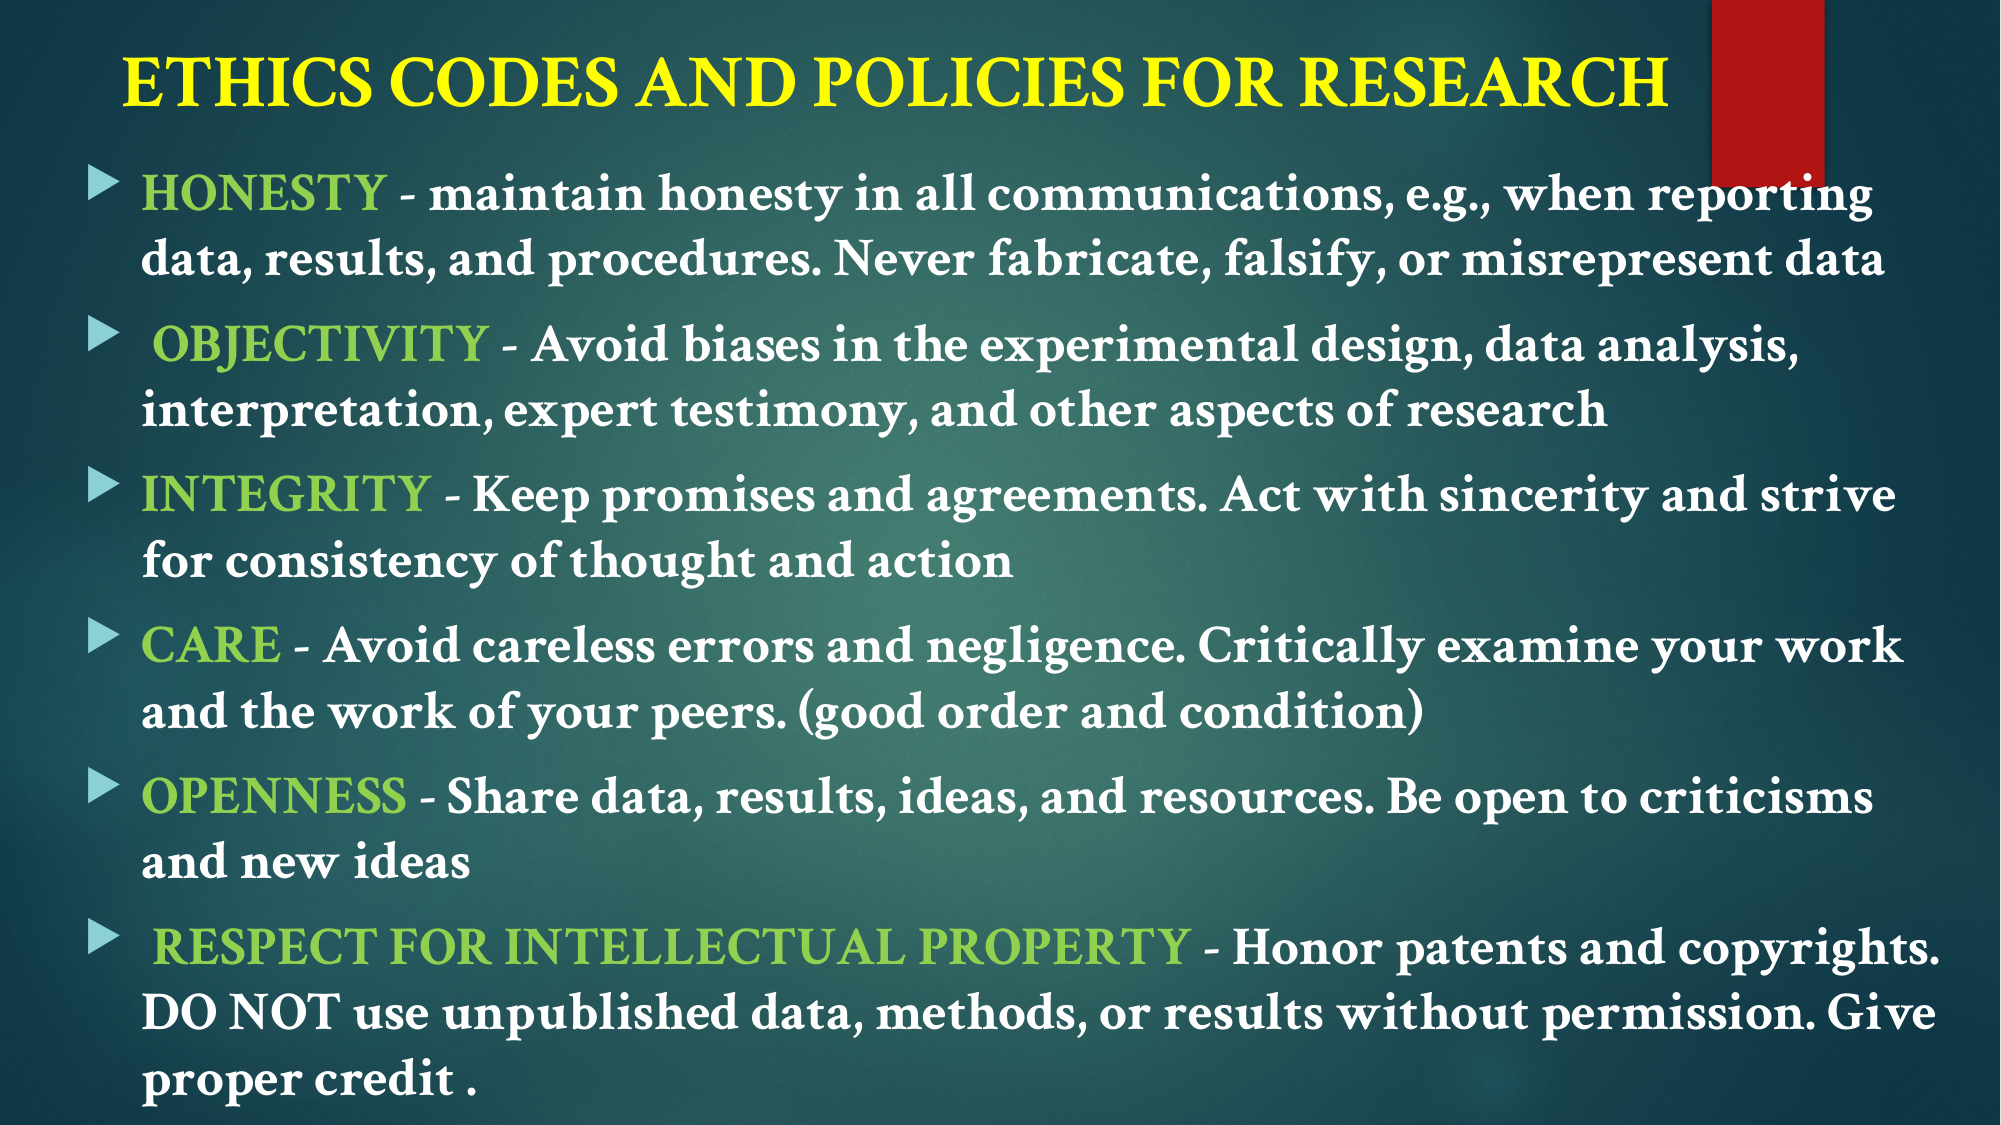

# ETHICS CODES AND POLICIES FOR RESEARCH
HONESTY - maintain honesty in all communications, e.g., when reporting data, results, and procedures. Never fabricate, falsify, or misrepresent data
 OBJECTIVITY - Avoid biases in the experimental design, data analysis, interpretation, expert testimony, and other aspects of research
INTEGRITY - Keep promises and agreements. Act with sincerity and strive for consistency of thought and action
CARE - Avoid careless errors and negligence. Critically examine your work and the work of your peers. (good order and condition)
OPENNESS - Share data, results, ideas, and resources. Be open to criticisms and new ideas
 RESPECT FOR INTELLECTUAL PROPERTY - Honor patents and copyrights. DO NOT use unpublished data, methods, or results without permission. Give proper credit .